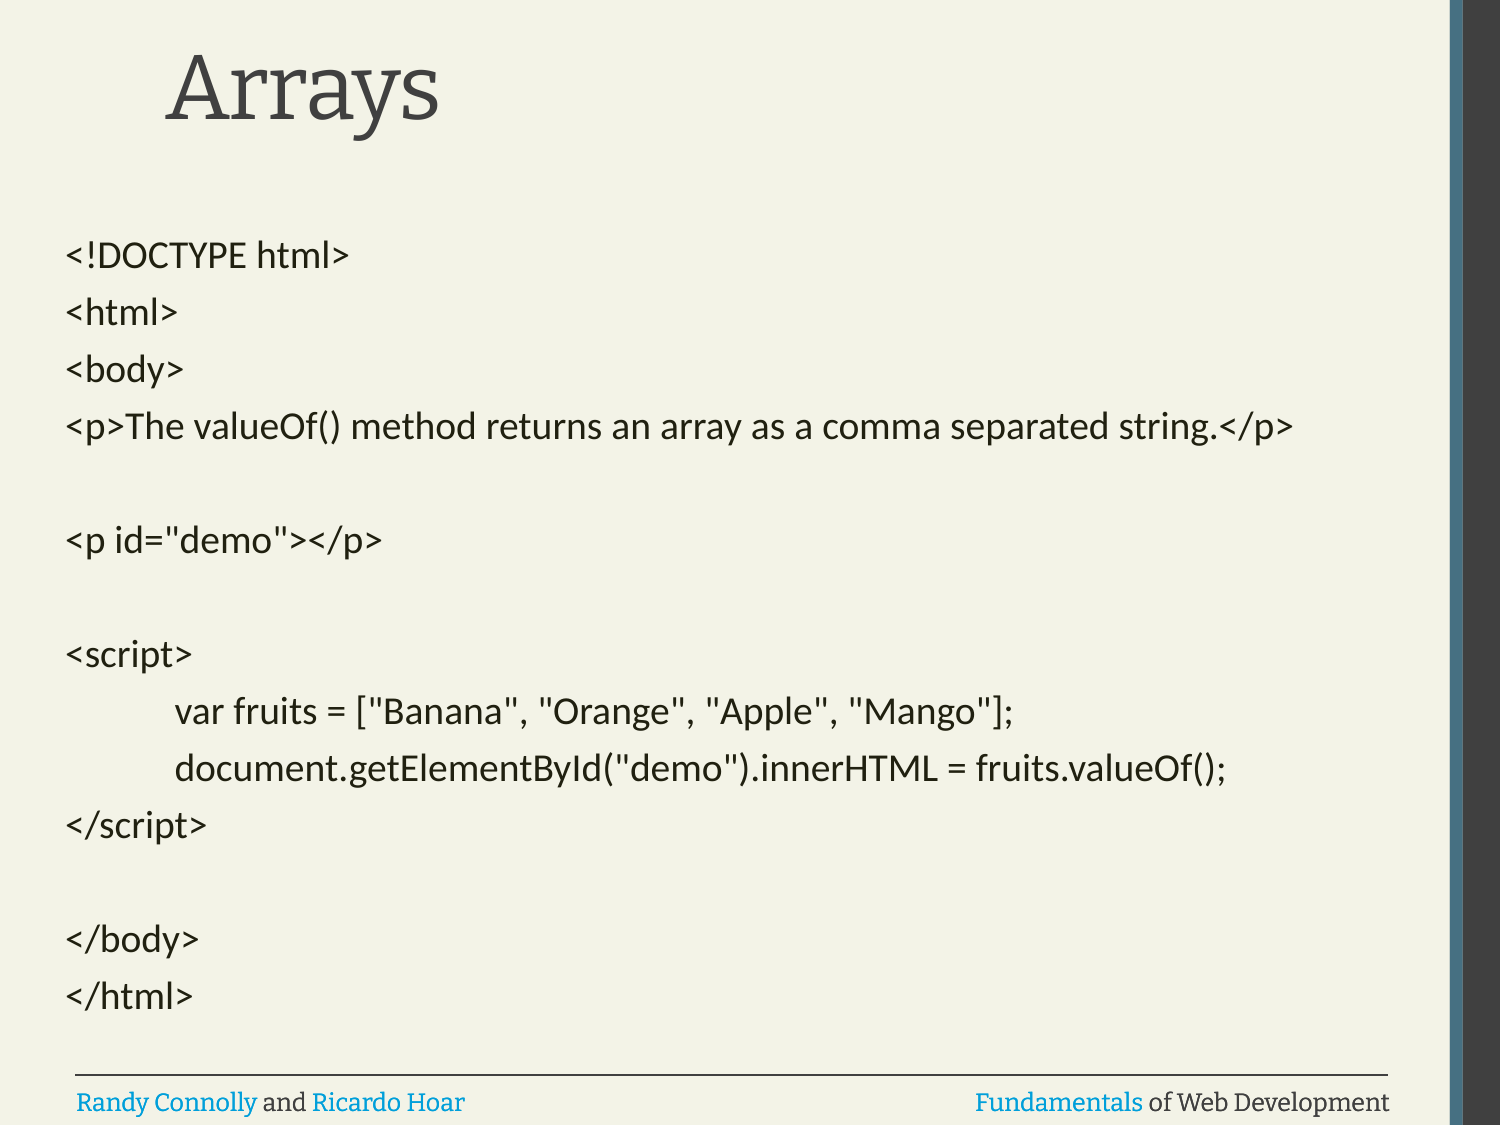

# Arrays
<!DOCTYPE html>
<html>
<body>
<p>The valueOf() method returns an array as a comma separated string.</p>

<p id="demo"></p>

<script>
	var fruits = ["Banana", "Orange", "Apple", "Mango"];
	document.getElementById("demo").innerHTML = fruits.valueOf();
</script>

</body>
</html>